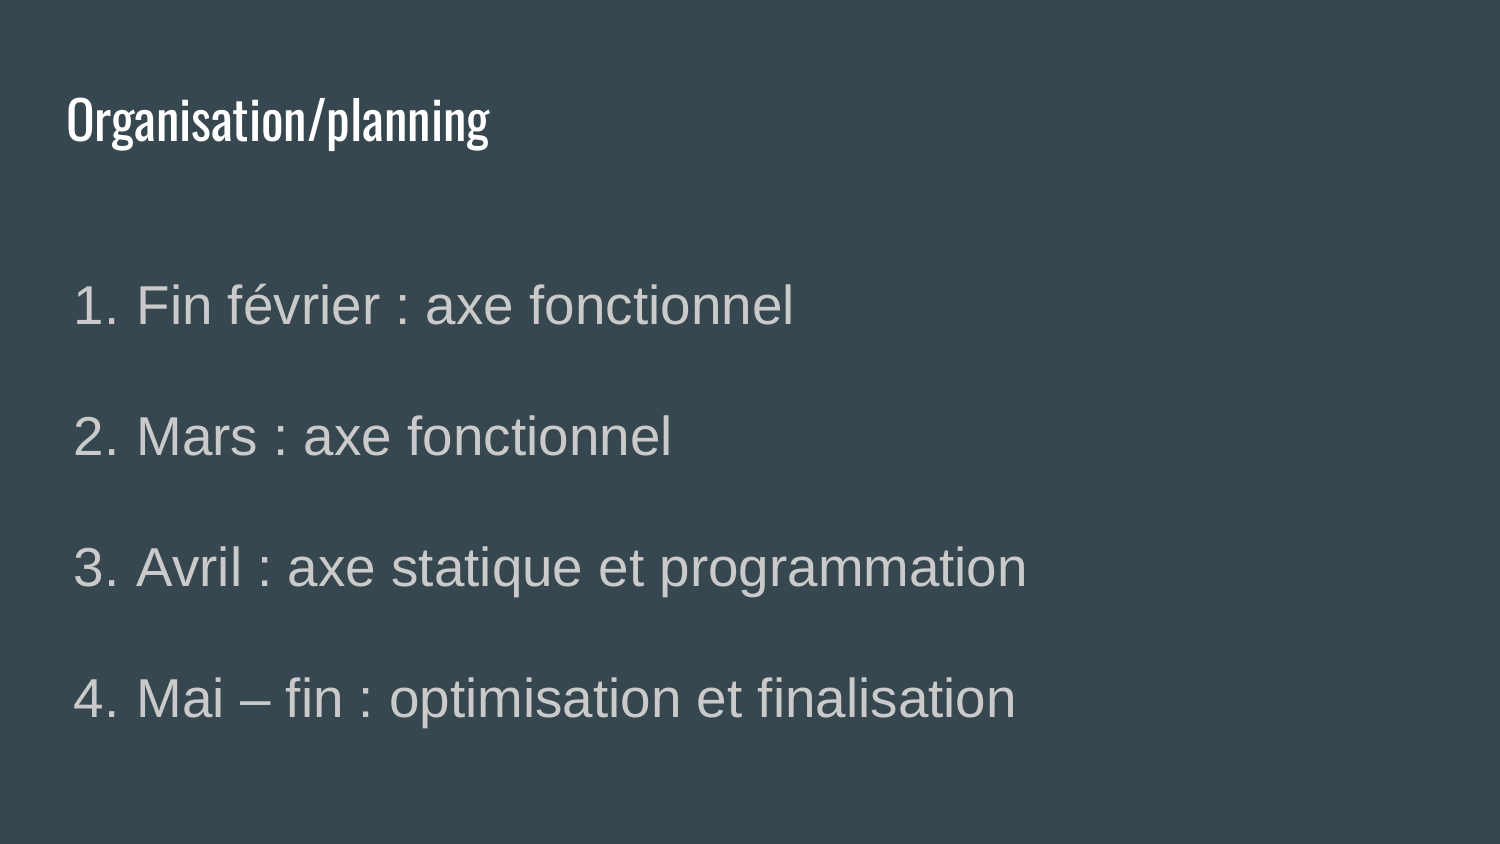

# Organisation/planning
Fin février : axe fonctionnel
Mars : axe fonctionnel
Avril : axe statique et programmation
Mai – fin : optimisation et finalisation